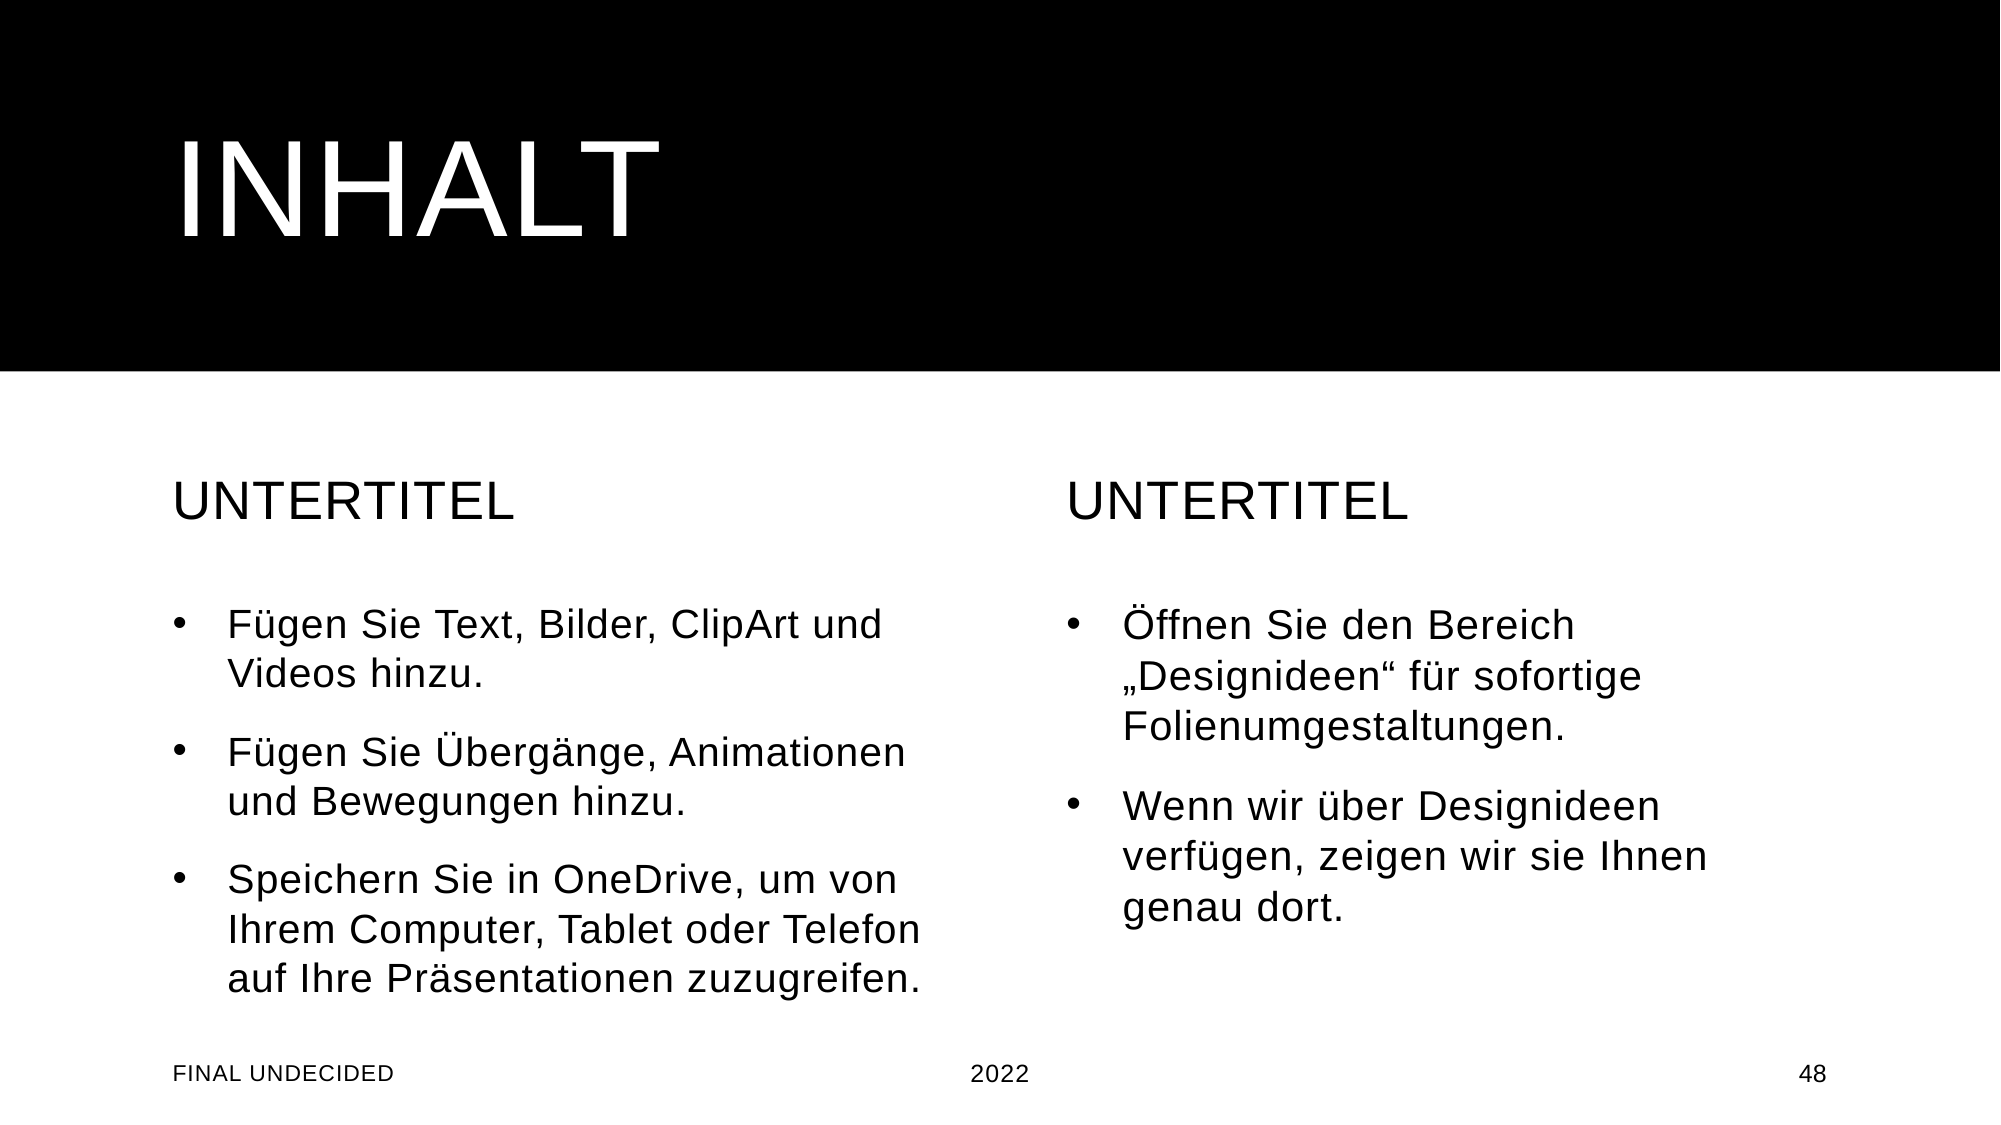

# Inhalt
Untertitel
Untertitel
Fügen Sie Text, Bilder, ClipArt und Videos hinzu.
Fügen Sie Übergänge, Animationen und Bewegungen hinzu.
Speichern Sie in OneDrive, um von Ihrem Computer, Tablet oder Telefon auf Ihre Präsentationen zuzugreifen.
Öffnen Sie den Bereich „Designideen“ für sofortige Folienumgestaltungen.
Wenn wir über Designideen verfügen, zeigen wir sie Ihnen genau dort.
FINAL UNDECIDED
2022
48